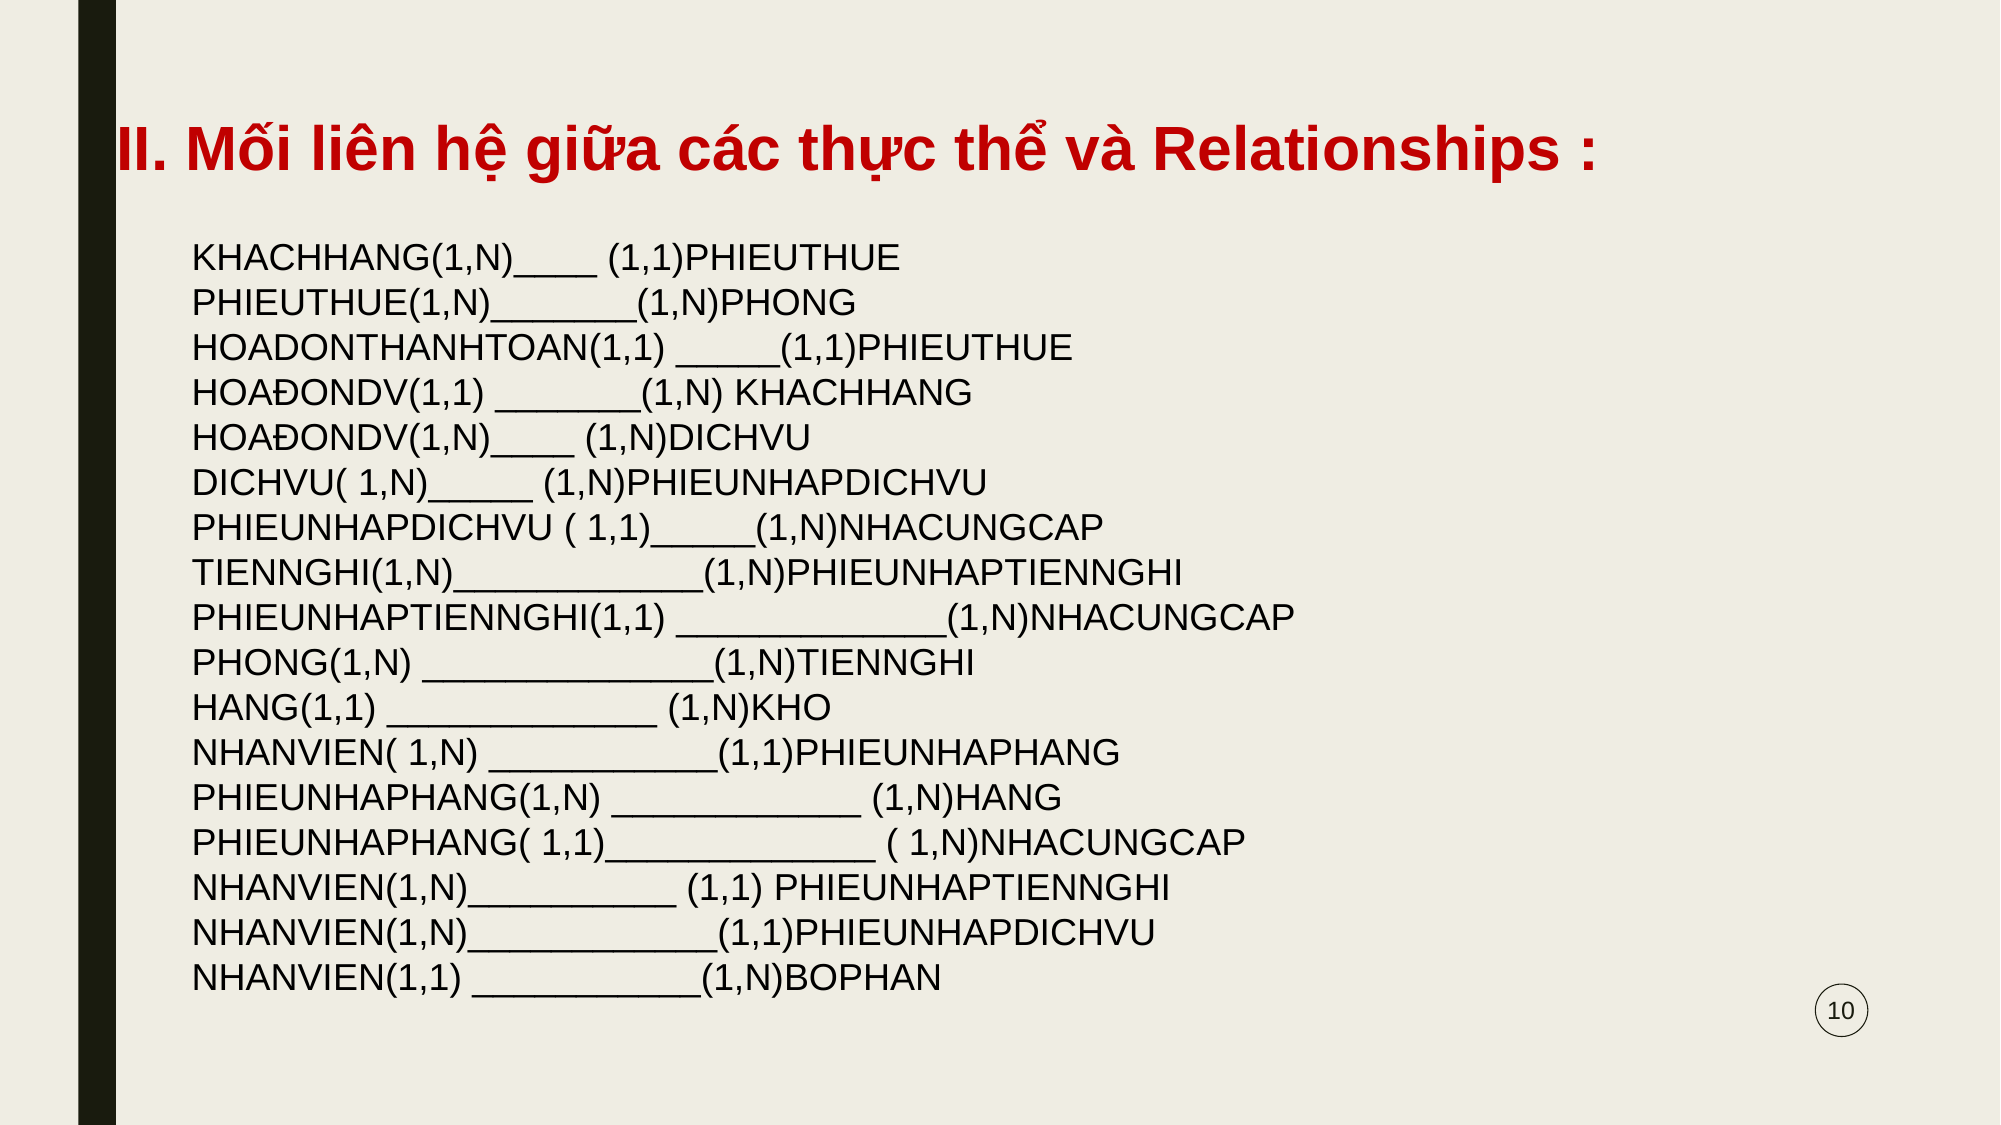

II. Mối liên hệ giữa các thực thể và Relationships :

KHACHHANG(1,N)____ (1,1)PHIEUTHUE
PHIEUTHUE(1,N)_______(1,N)PHONG
HOADONTHANHTOAN(1,1) _____(1,1)PHIEUTHUE
HOAĐONDV(1,1) _______(1,N) KHACHHANG
HOAĐONDV(1,N)____ (1,N)DICHVU
DICHVU( 1,N)_____ (1,N)PHIEUNHAPDICHVU
PHIEUNHAPDICHVU ( 1,1)_____(1,N)NHACUNGCAP
TIENNGHI(1,N)____________(1,N)PHIEUNHAPTIENNGHI
PHIEUNHAPTIENNGHI(1,1) _____________(1,N)NHACUNGCAP
PHONG(1,N) ______________(1,N)TIENNGHI
HANG(1,1) _____________ (1,N)KHO
NHANVIEN( 1,N) ___________(1,1)PHIEUNHAPHANG
PHIEUNHAPHANG(1,N) ____________ (1,N)HANG
PHIEUNHAPHANG( 1,1)_____________ ( 1,N)NHACUNGCAP
NHANVIEN(1,N)__________ (1,1) PHIEUNHAPTIENNGHI
NHANVIEN(1,N)____________(1,1)PHIEUNHAPDICHVU
NHANVIEN(1,1) ___________(1,N)BOPHAN

10